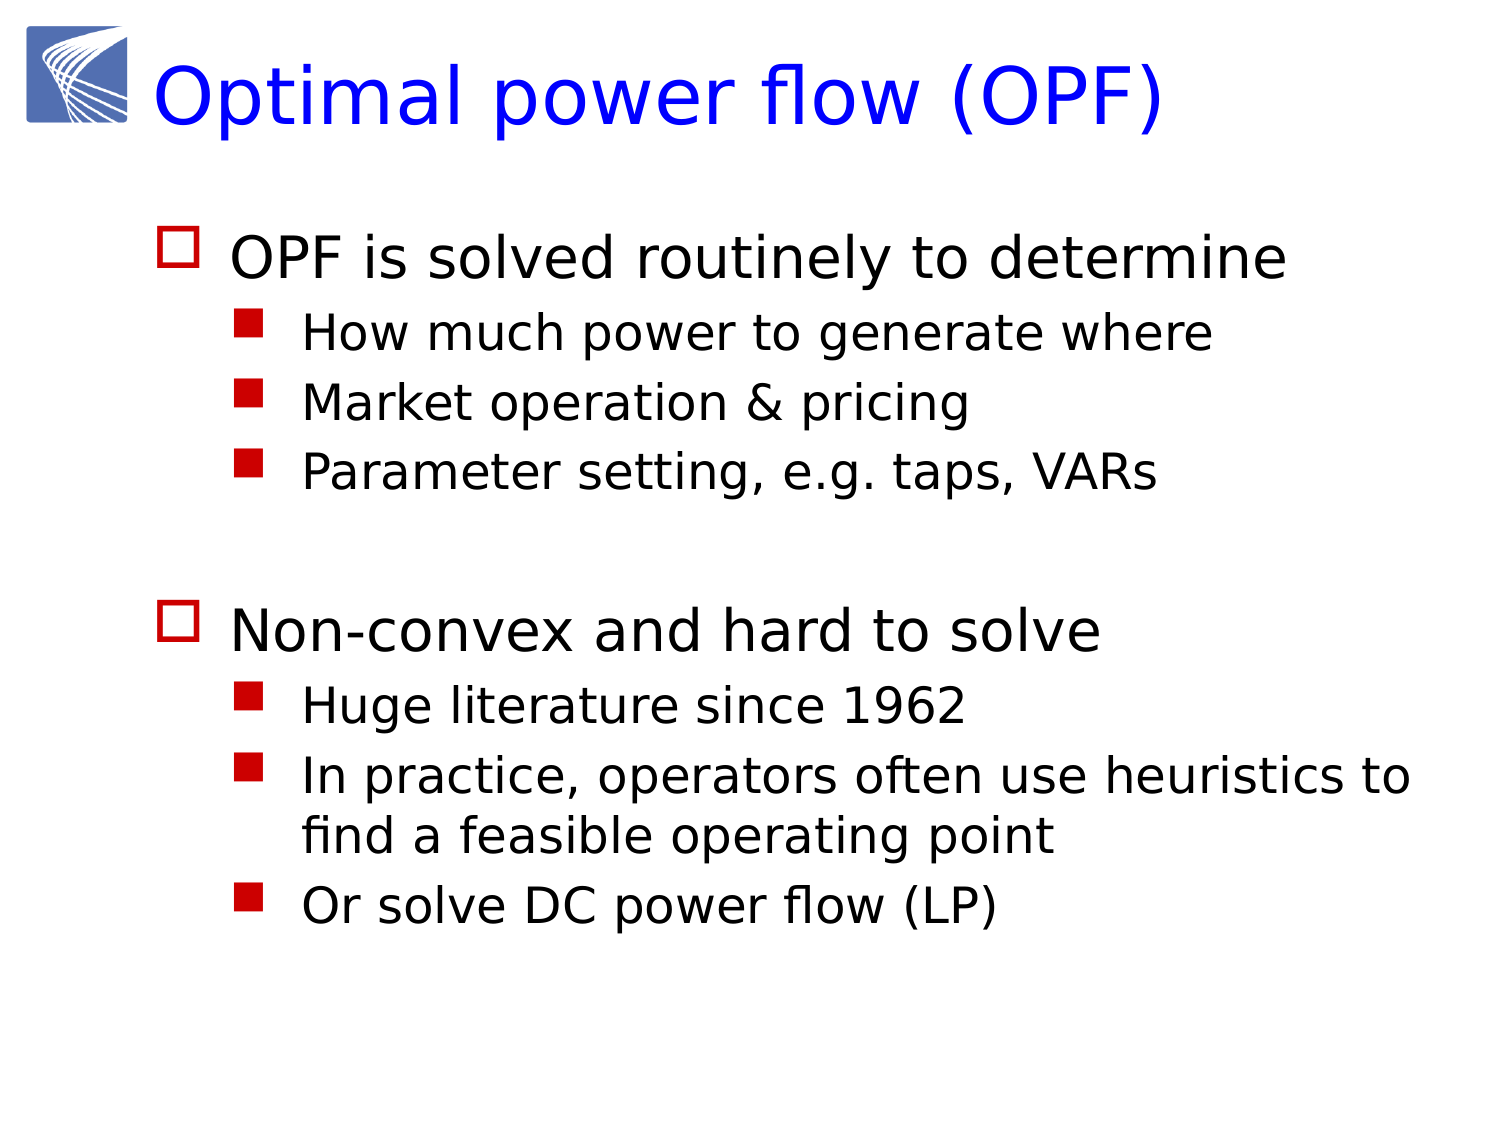

# Optimal power flow (OPF)
OPF is solved routinely to determine
How much power to generate where
Market operation & pricing
Parameter setting, e.g. taps, VARs

Non-convex and hard to solve
Huge literature since 1962
In practice, operators often use heuristics to find a feasible operating point
Or solve DC power flow (LP)